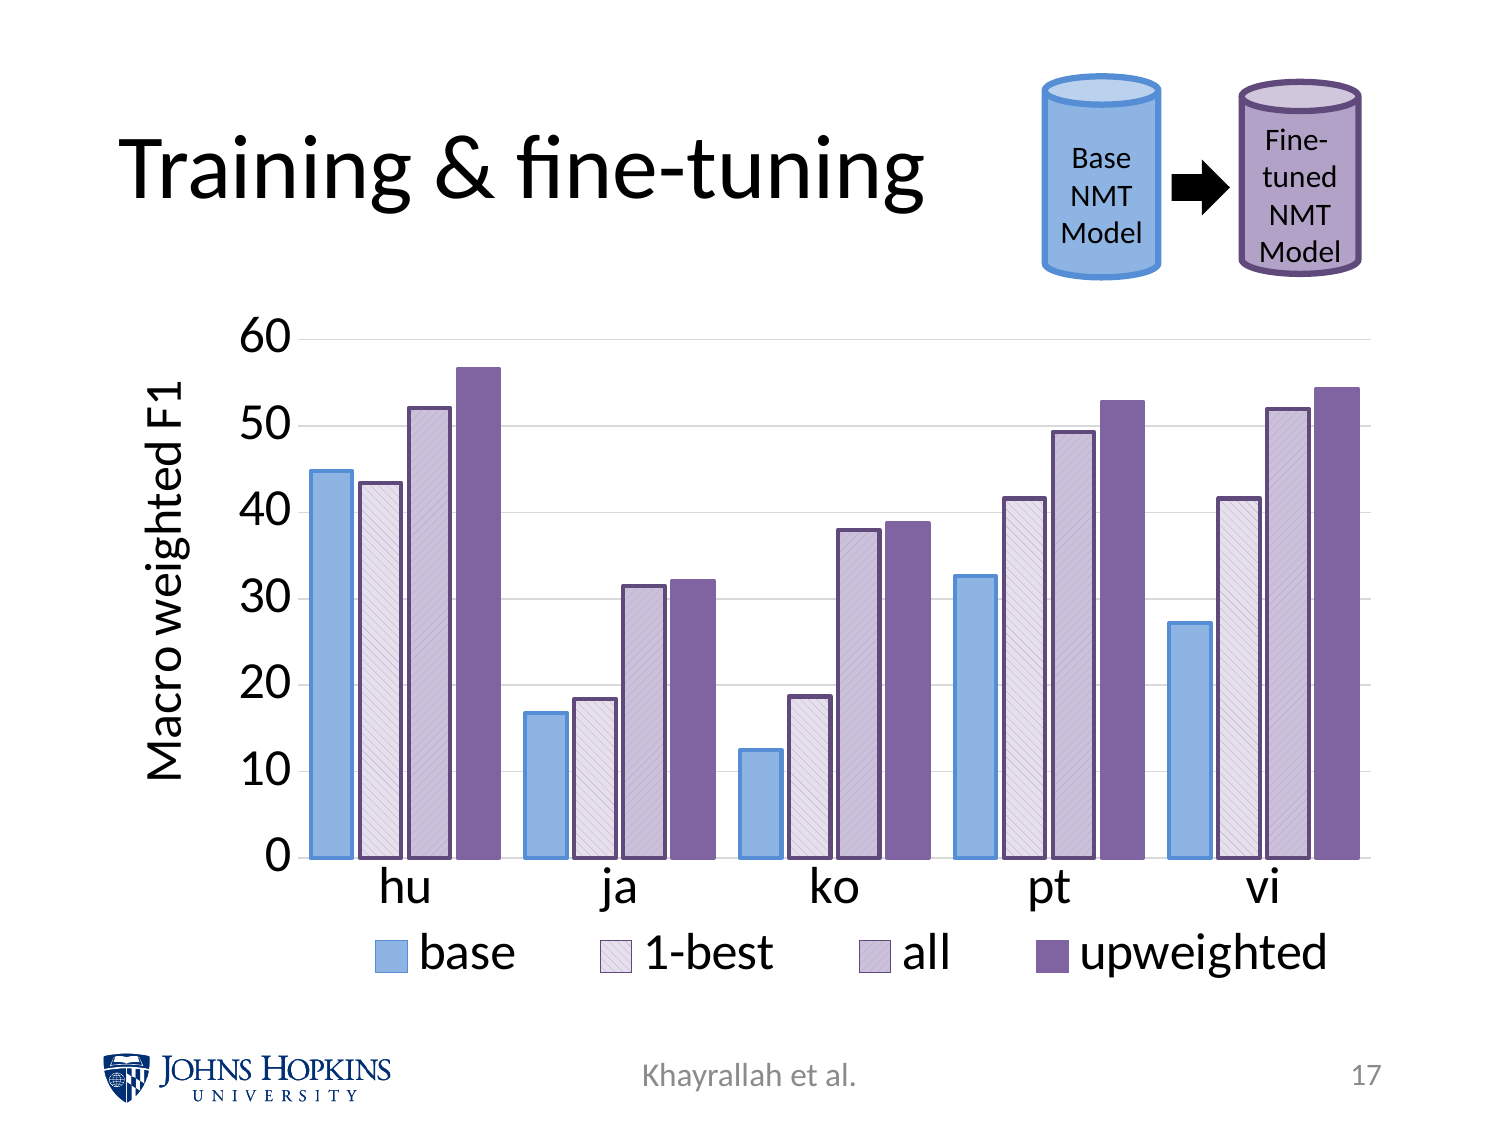

# Training & fine-tuning

Base
NMT
Model

Fine-
tuned
NMT
Model

### Chart

| Category | base | 1-best | all | upweighted |
|---|---|---|---|---|
| hu | 44.8 | 43.4 | 52.1 | 56.6 |
| ja | 16.8 | 18.4 | 31.5 | 32.1 |
| ko | 12.5 | 18.7 | 38.0 | 38.8 |
| pt | 32.6 | 41.6 | 49.3 | 52.8 |
| vi | 27.2 | 41.6 | 52.0 | 54.3 |
Khayrallah et al.
17